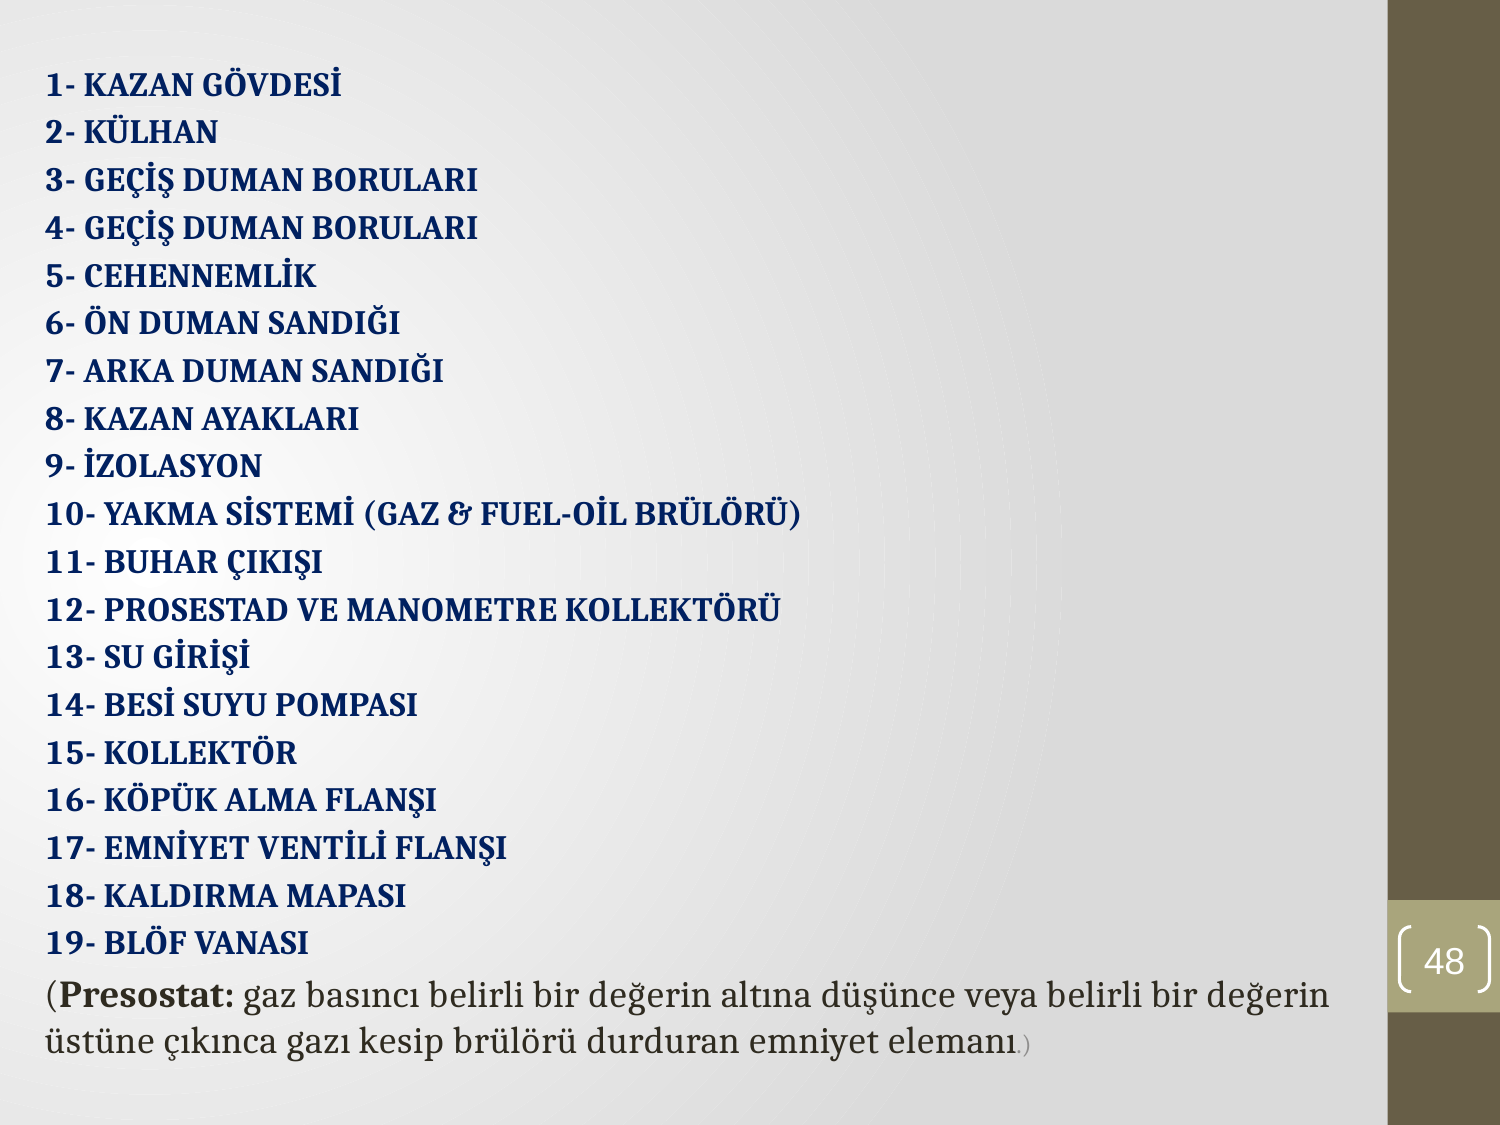

1- KAZAN GÖVDESİ
2- KÜLHAN
3- GEÇİŞ DUMAN BORULARI
4- GEÇİŞ DUMAN BORULARI
5- CEHENNEMLİK
6- ÖN DUMAN SANDIĞI
7- ARKA DUMAN SANDIĞI
8- KAZAN AYAKLARI
9- İZOLASYON
10- YAKMA SİSTEMİ (GAZ & FUEL-OİL BRÜLÖRÜ)
11- BUHAR ÇIKIŞI
12- PROSESTAD VE MANOMETRE KOLLEKTÖRÜ
13- SU GİRİŞİ
14- BESİ SUYU POMPASI
15- KOLLEKTÖR
16- KÖPÜK ALMA FLANŞI
17- EMNİYET VENTİLİ FLANŞI
18- KALDIRMA MAPASI
19- BLÖF VANASI
(Presostat: gaz basıncı belirli bir değerin altına düşünce veya belirli bir değerin üstüne çıkınca gazı kesip brülörü durduran emniyet elemanı.)

48